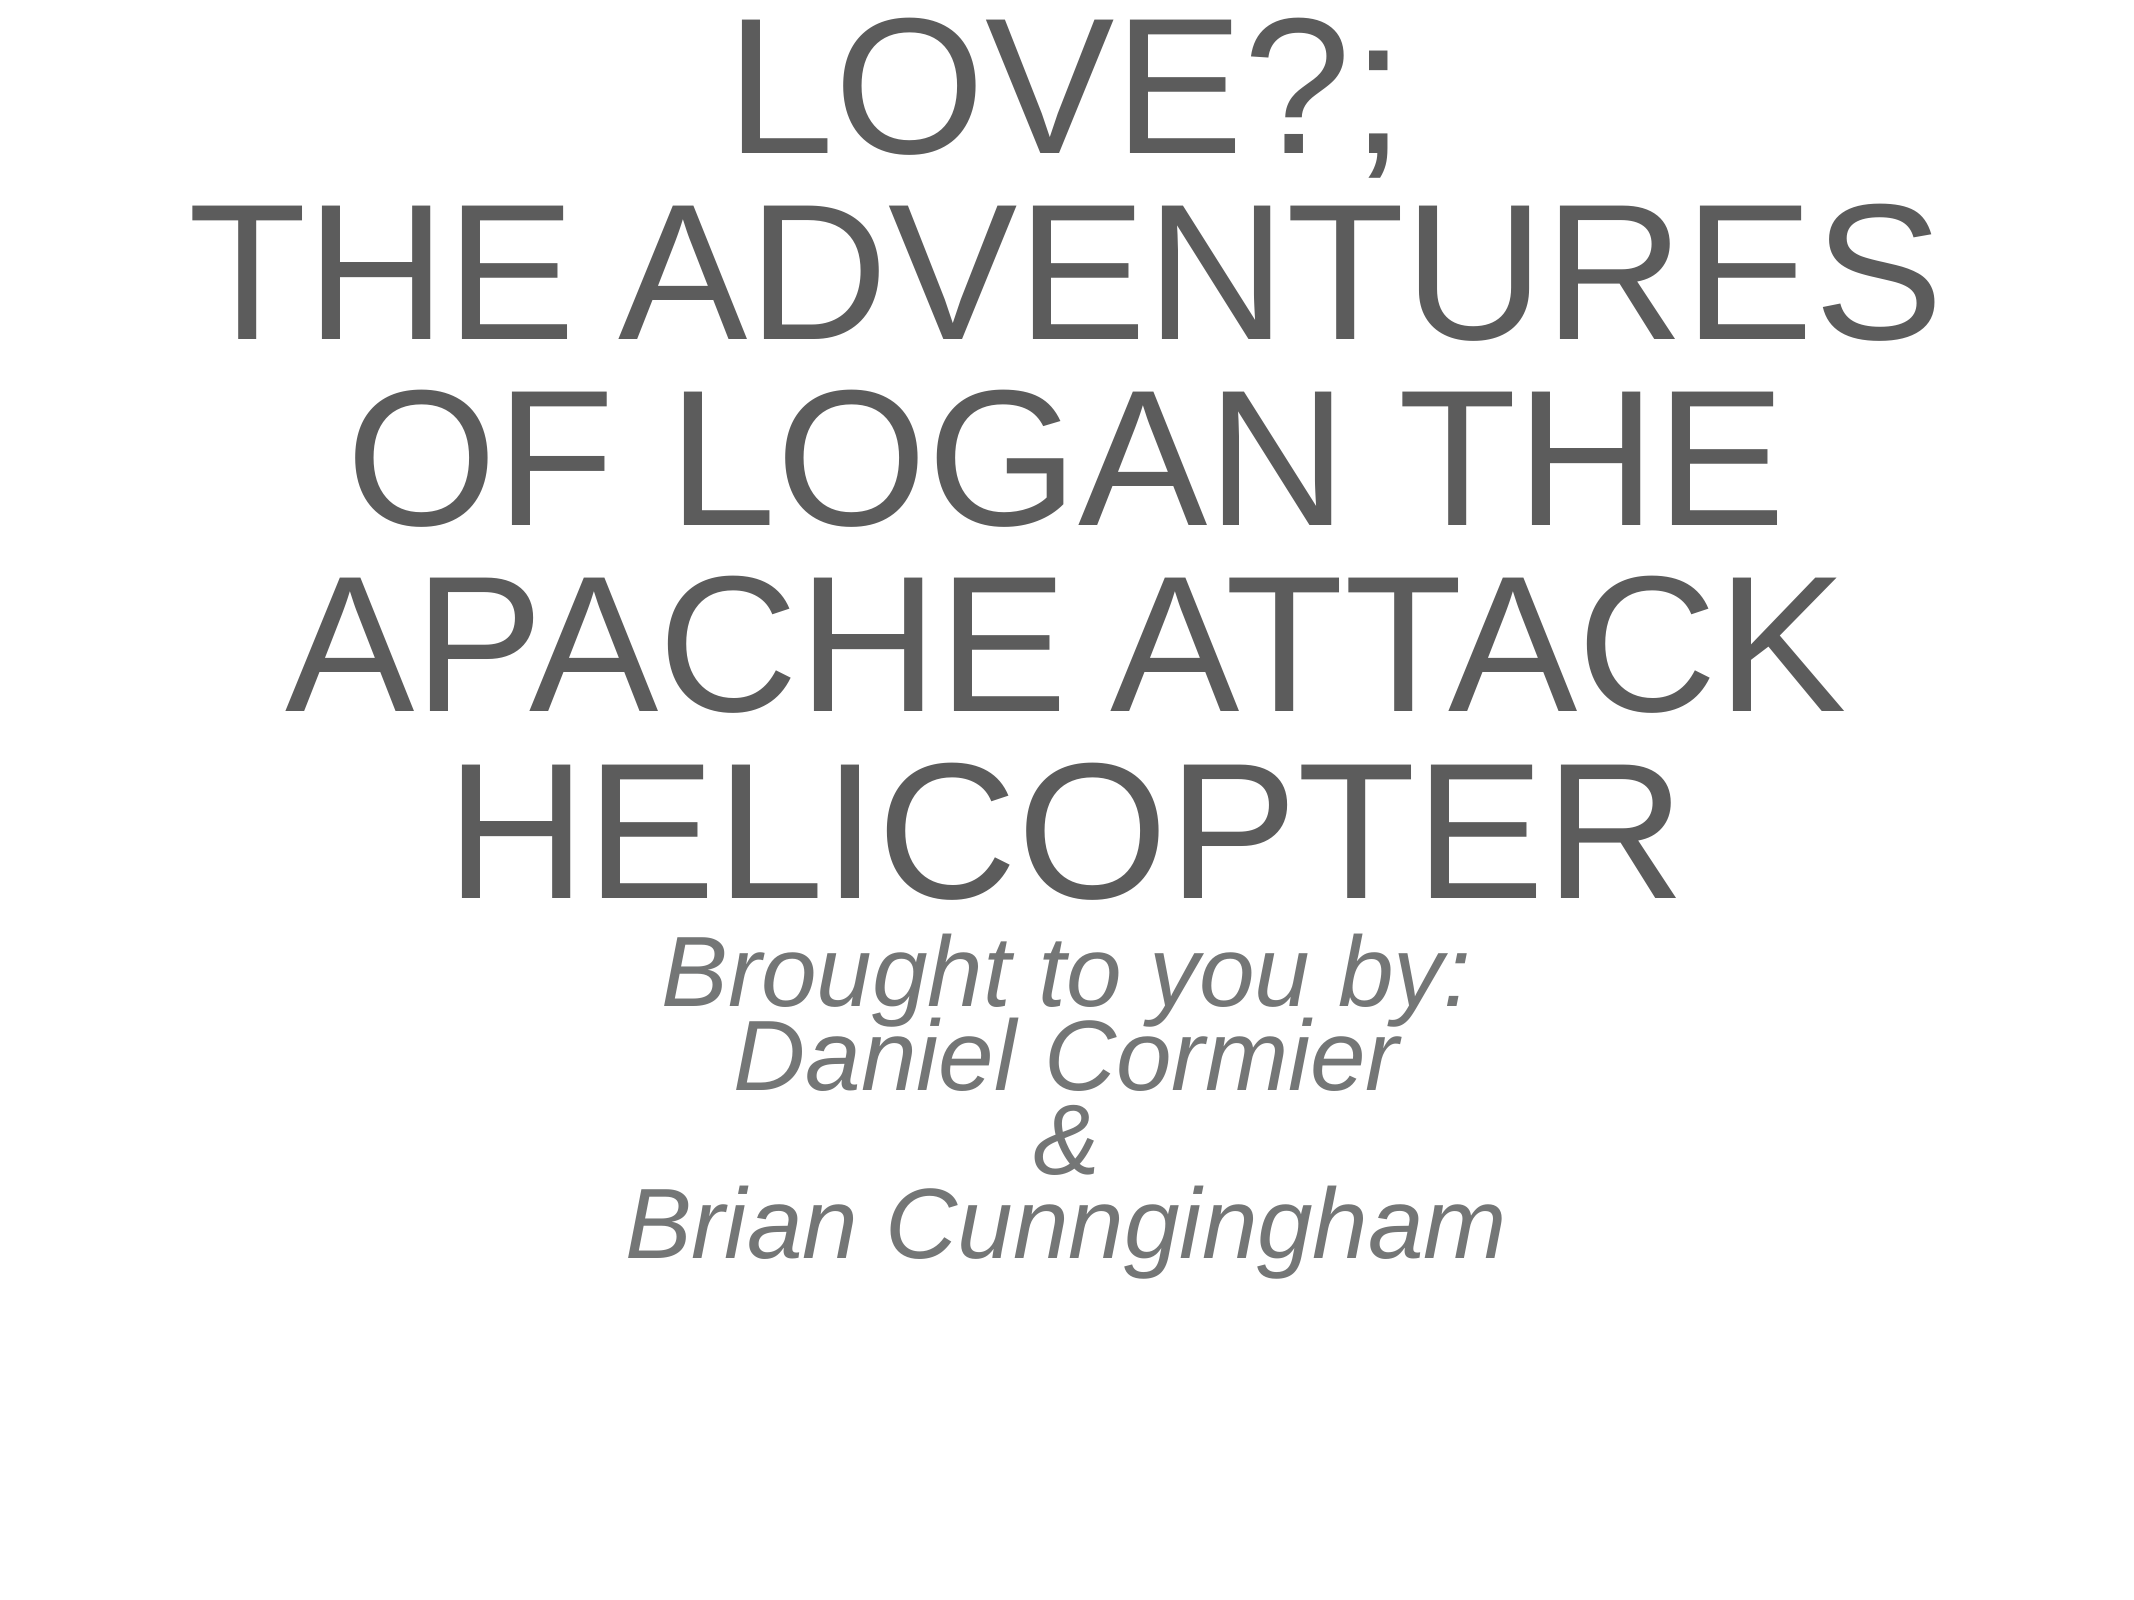

# What is stronger then love?;
the adventures of logan the apache attack helicopter

Brought to you by:
Daniel Cormier
&
Brian Cunngingham